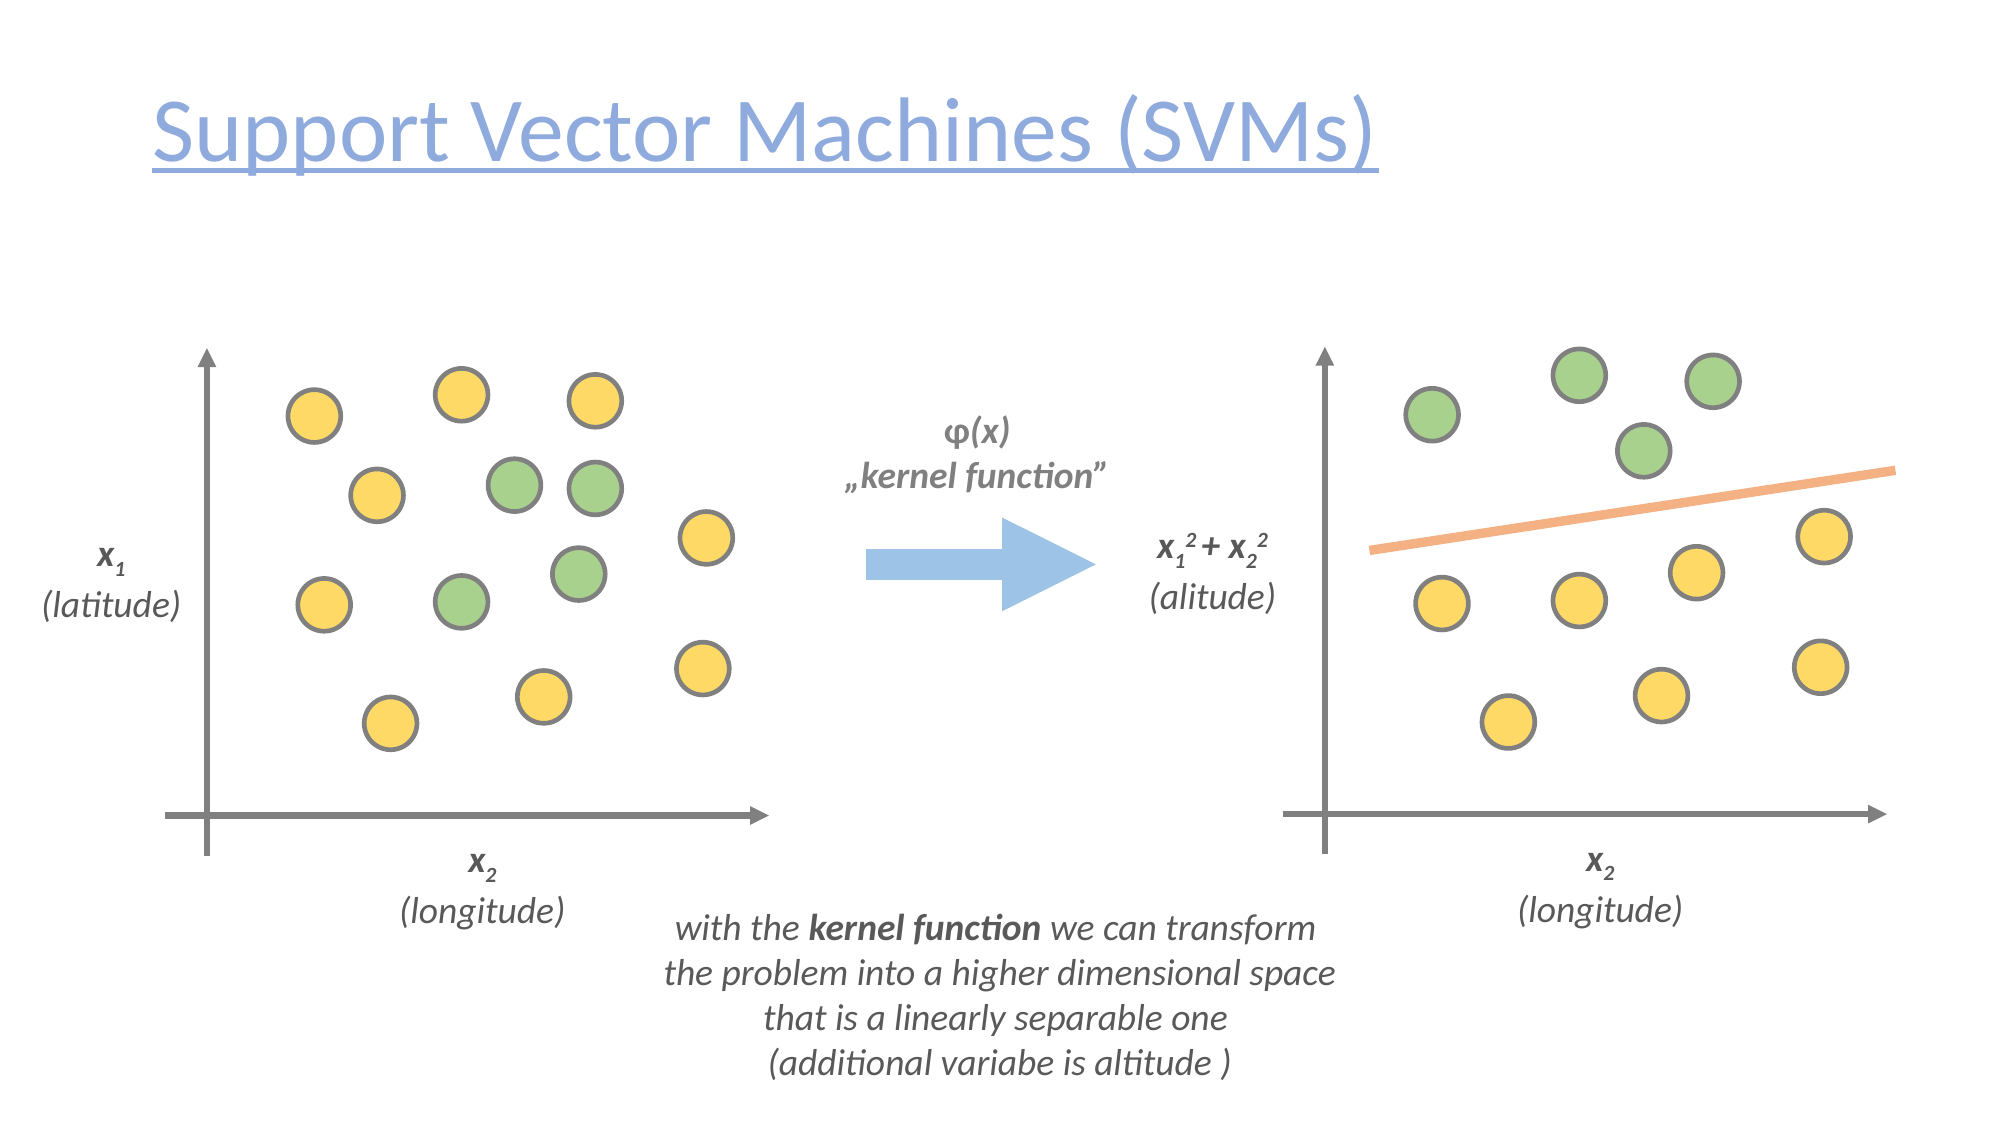

# Support Vector Machines (SVMs)

φ(x)
„kernel function”

x12 + x22
(alitude)
x1
(latitude)

x2
(longitude)
x2
(longitude)
with the kernel function we can transform
the problem into a higher dimensional space
that is a linearly separable one
(additional variabe is altitude )